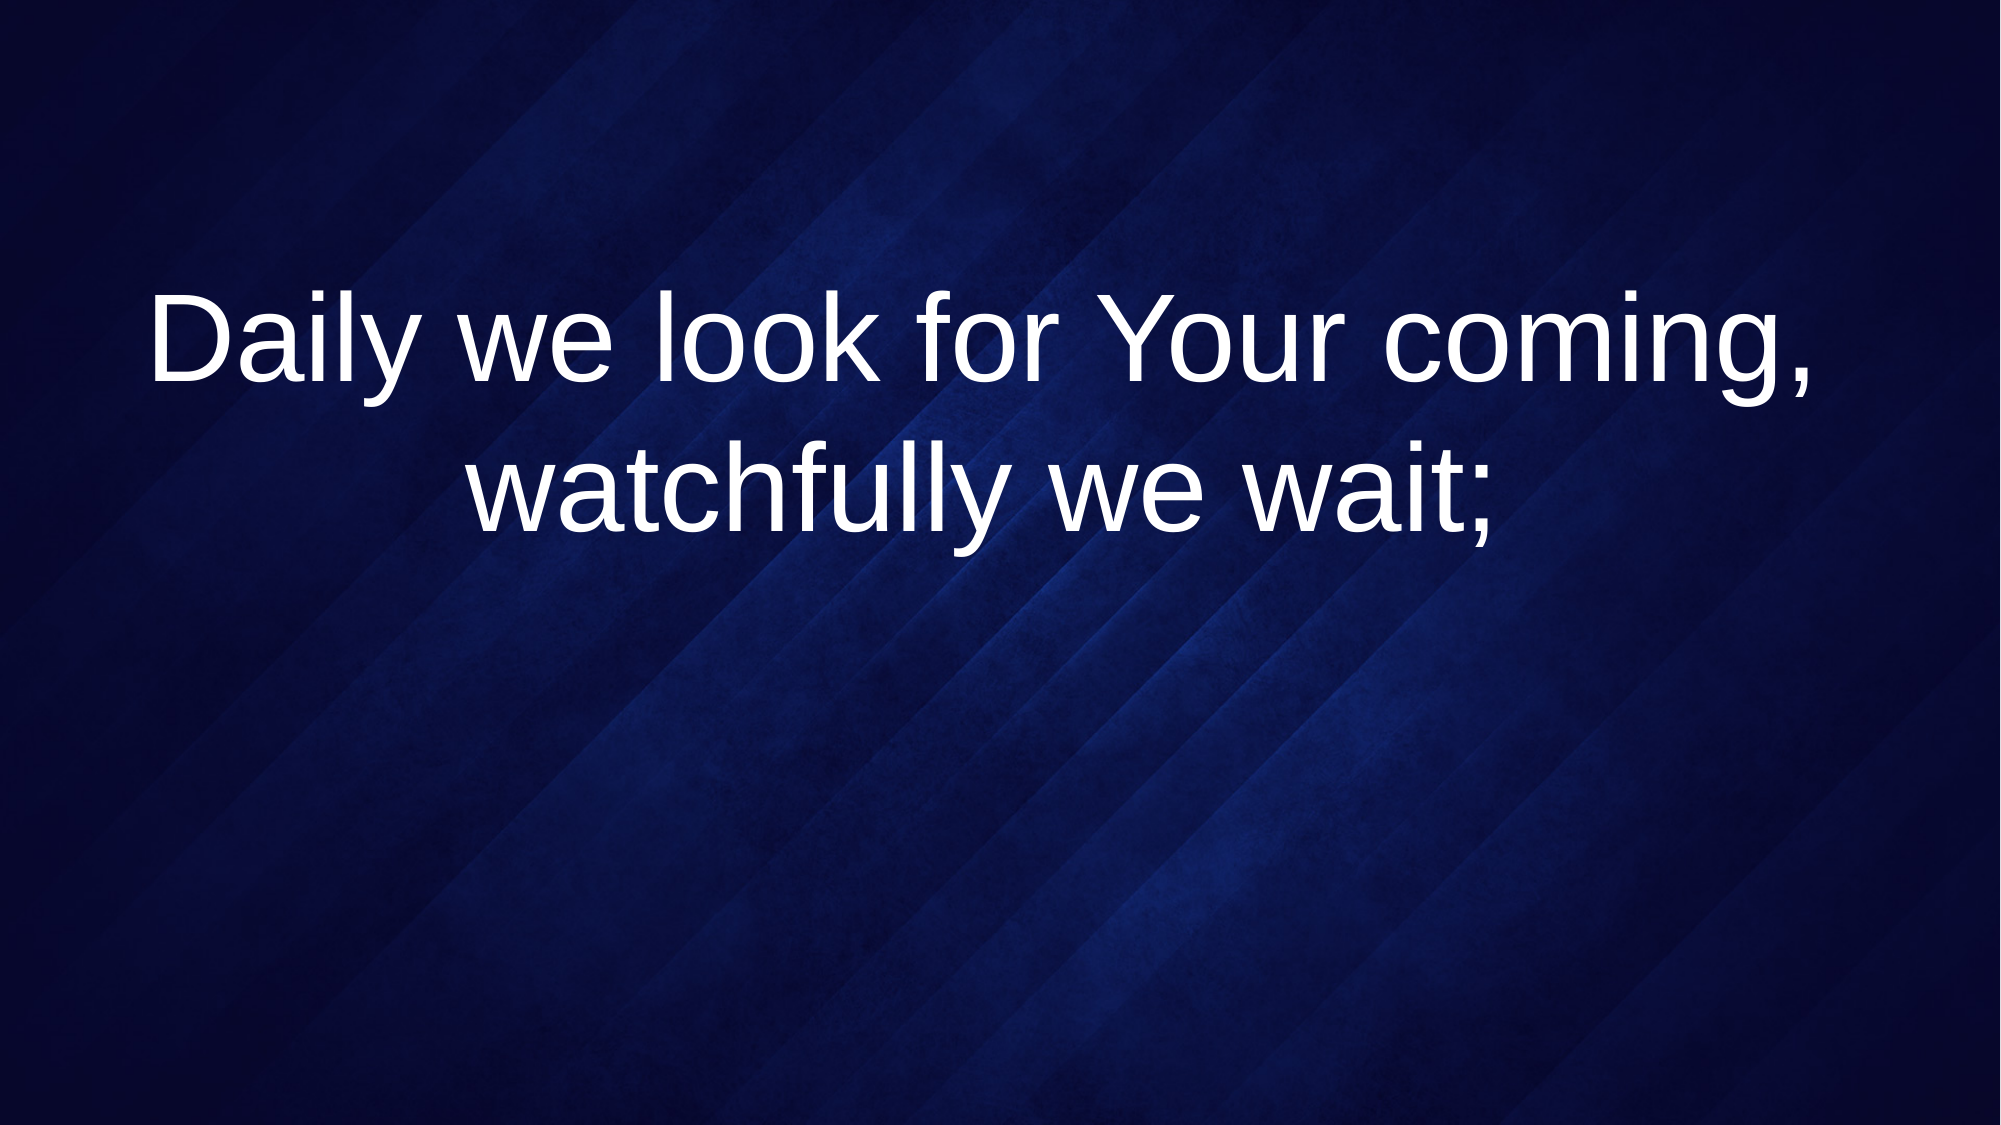

# Daily we look for Your coming, watchfully we wait;